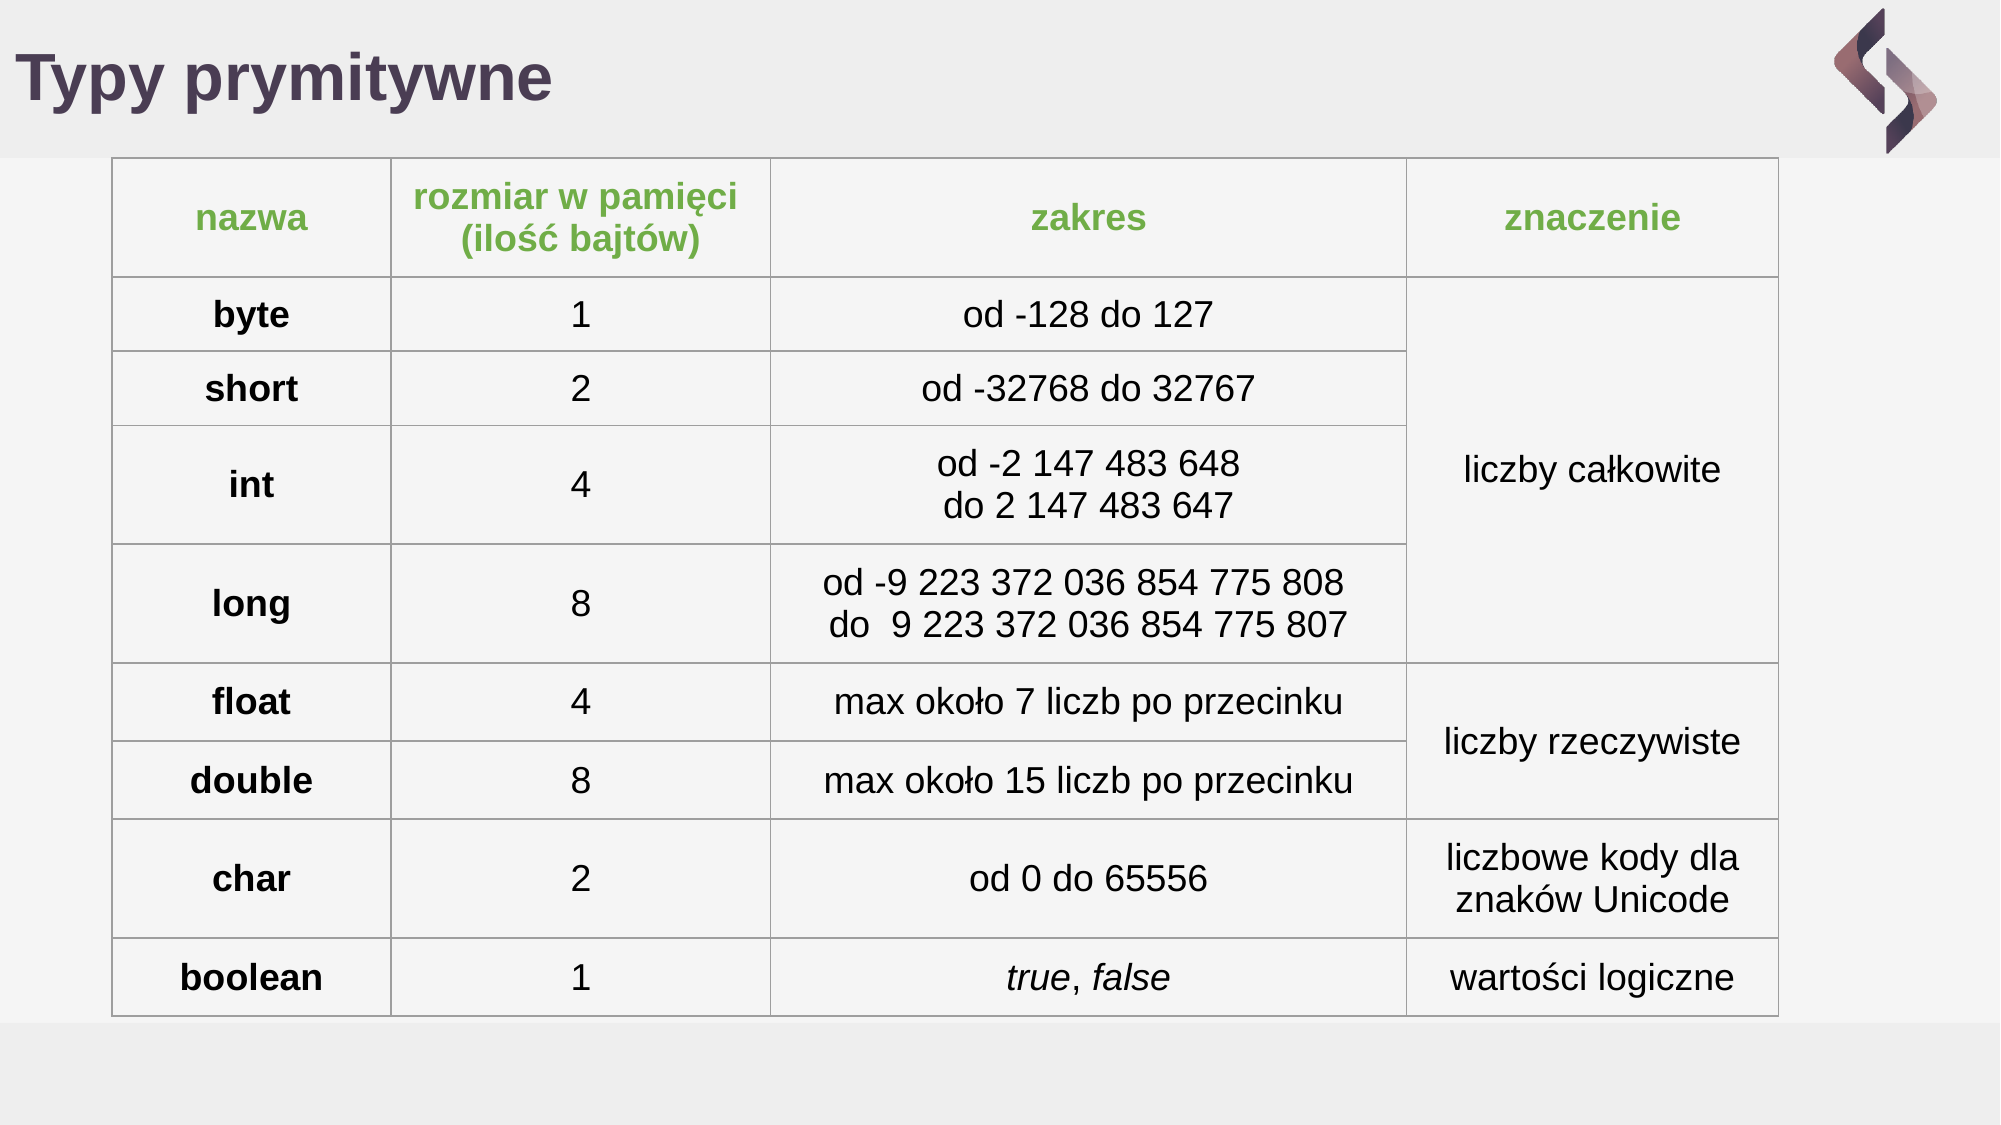

# Typy prymitywne
| nazwa | rozmiar w pamięci (ilość bajtów) | zakres | znaczenie |
| --- | --- | --- | --- |
| byte | 1 | od -128 do 127 | liczby całkowite |
| short | 2 | od -32768 do 32767 |  |
| int | 4 | od -2 147 483 648 do 2 147 483 647 |  |
| long | 8 | od -9 223 372 036 854 775 808 do 9 223 372 036 854 775 807 |  |
| float | 4 | max około 7 liczb po przecinku | liczby rzeczywiste |
| double | 8 | max około 15 liczb po przecinku |  |
| char | 2 | od 0 do 65556 | liczbowe kody dla znaków Unicode |
| boolean | 1 | true, false | wartości logiczne |